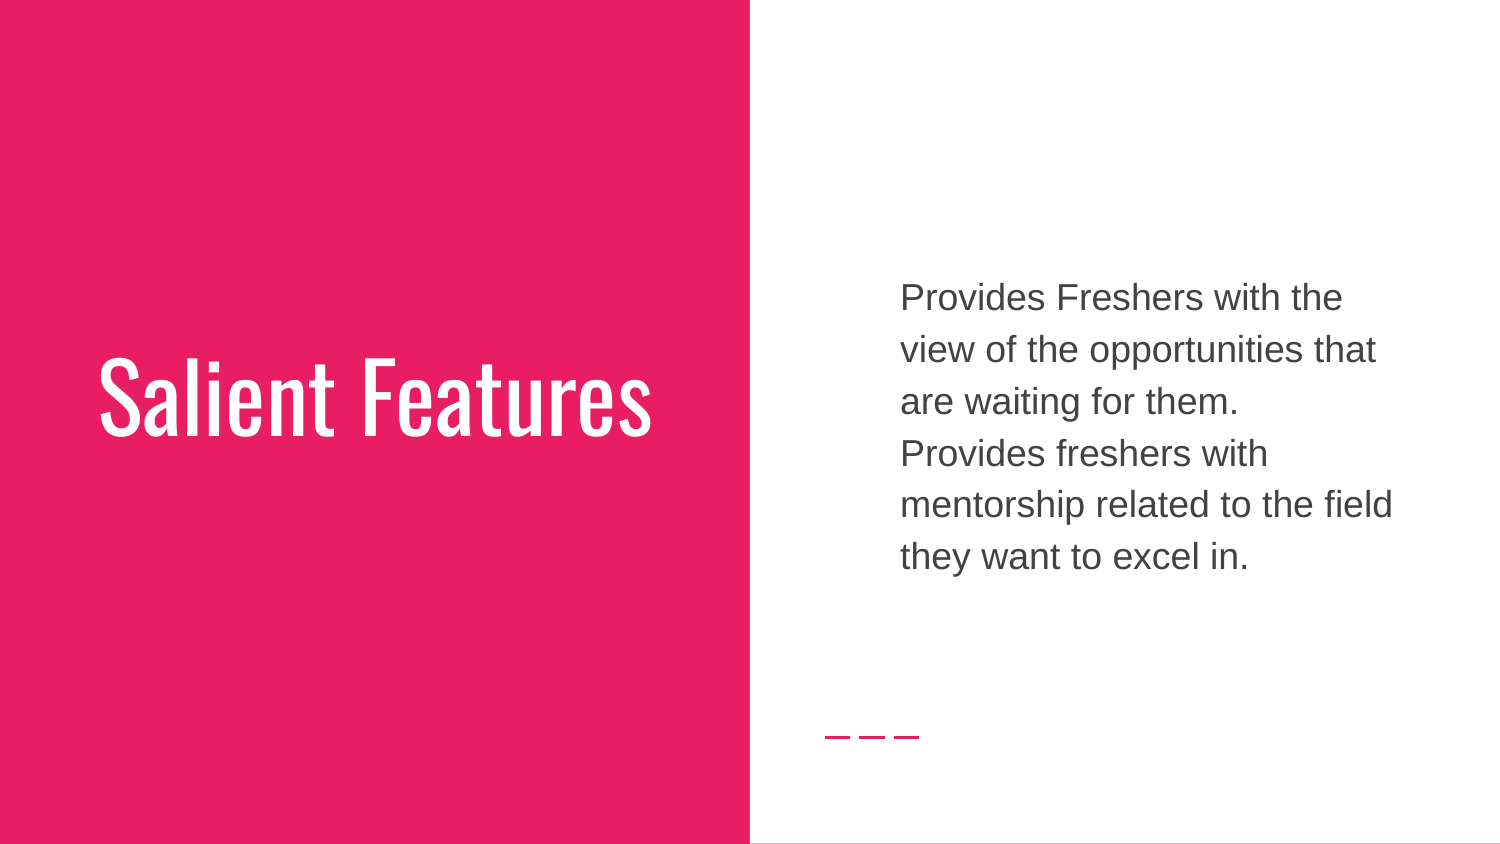

Provides Freshers with the view of the opportunities that are waiting for them.
Provides freshers with mentorship related to the field they want to excel in.
# Salient Features